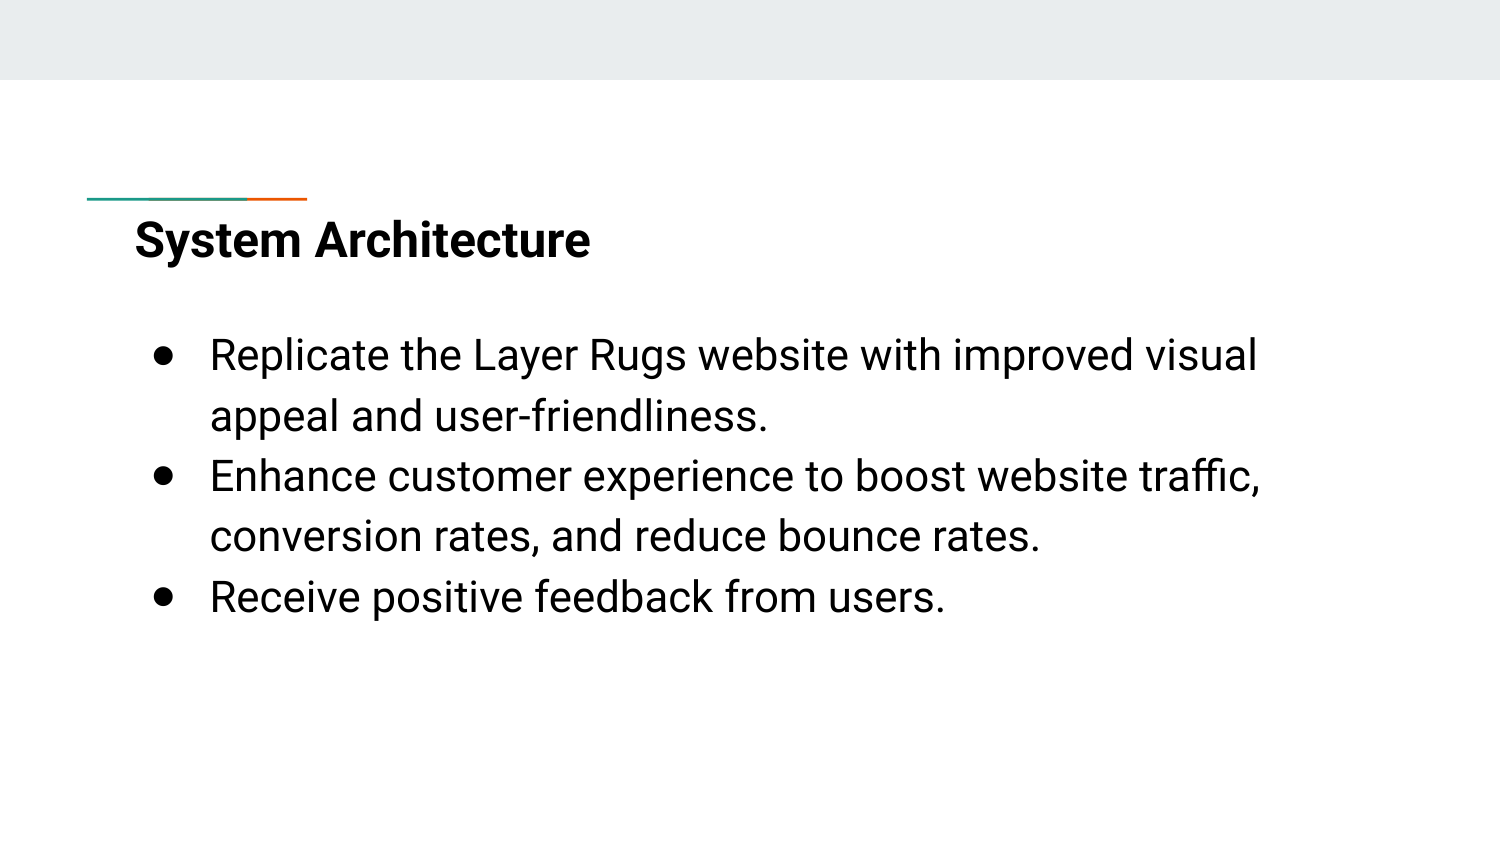

# System Architecture

Replicate the Layer Rugs website with improved visual appeal and user-friendliness.
Enhance customer experience to boost website traffic, conversion rates, and reduce bounce rates.
Receive positive feedback from users.